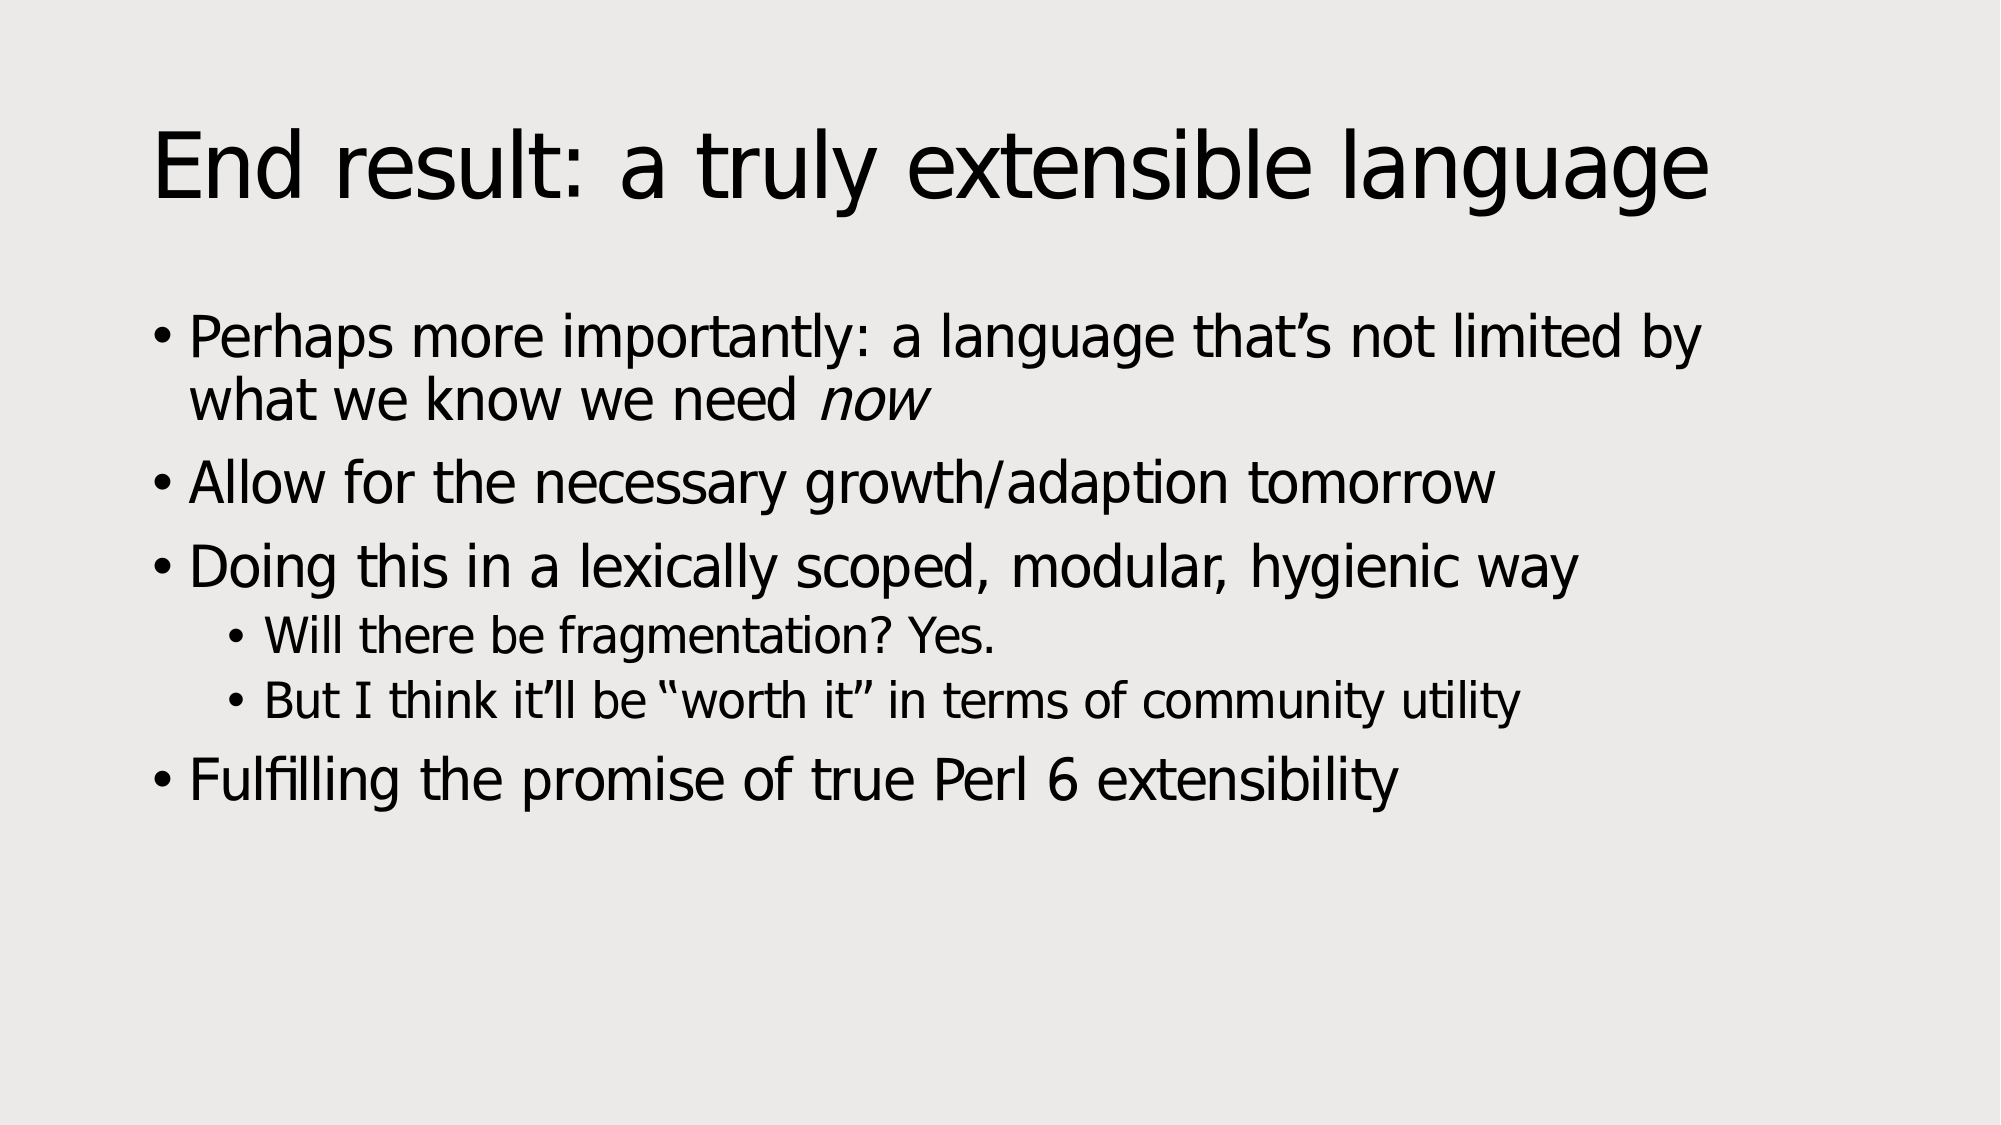

# End result: a truly extensible language
Perhaps more importantly: a language that’s not limited by what we know we need now
Allow for the necessary growth/adaption tomorrow
Doing this in a lexically scoped, modular, hygienic way
Will there be fragmentation? Yes.
But I think it’ll be “worth it” in terms of community utility
Fulfilling the promise of true Perl 6 extensibility